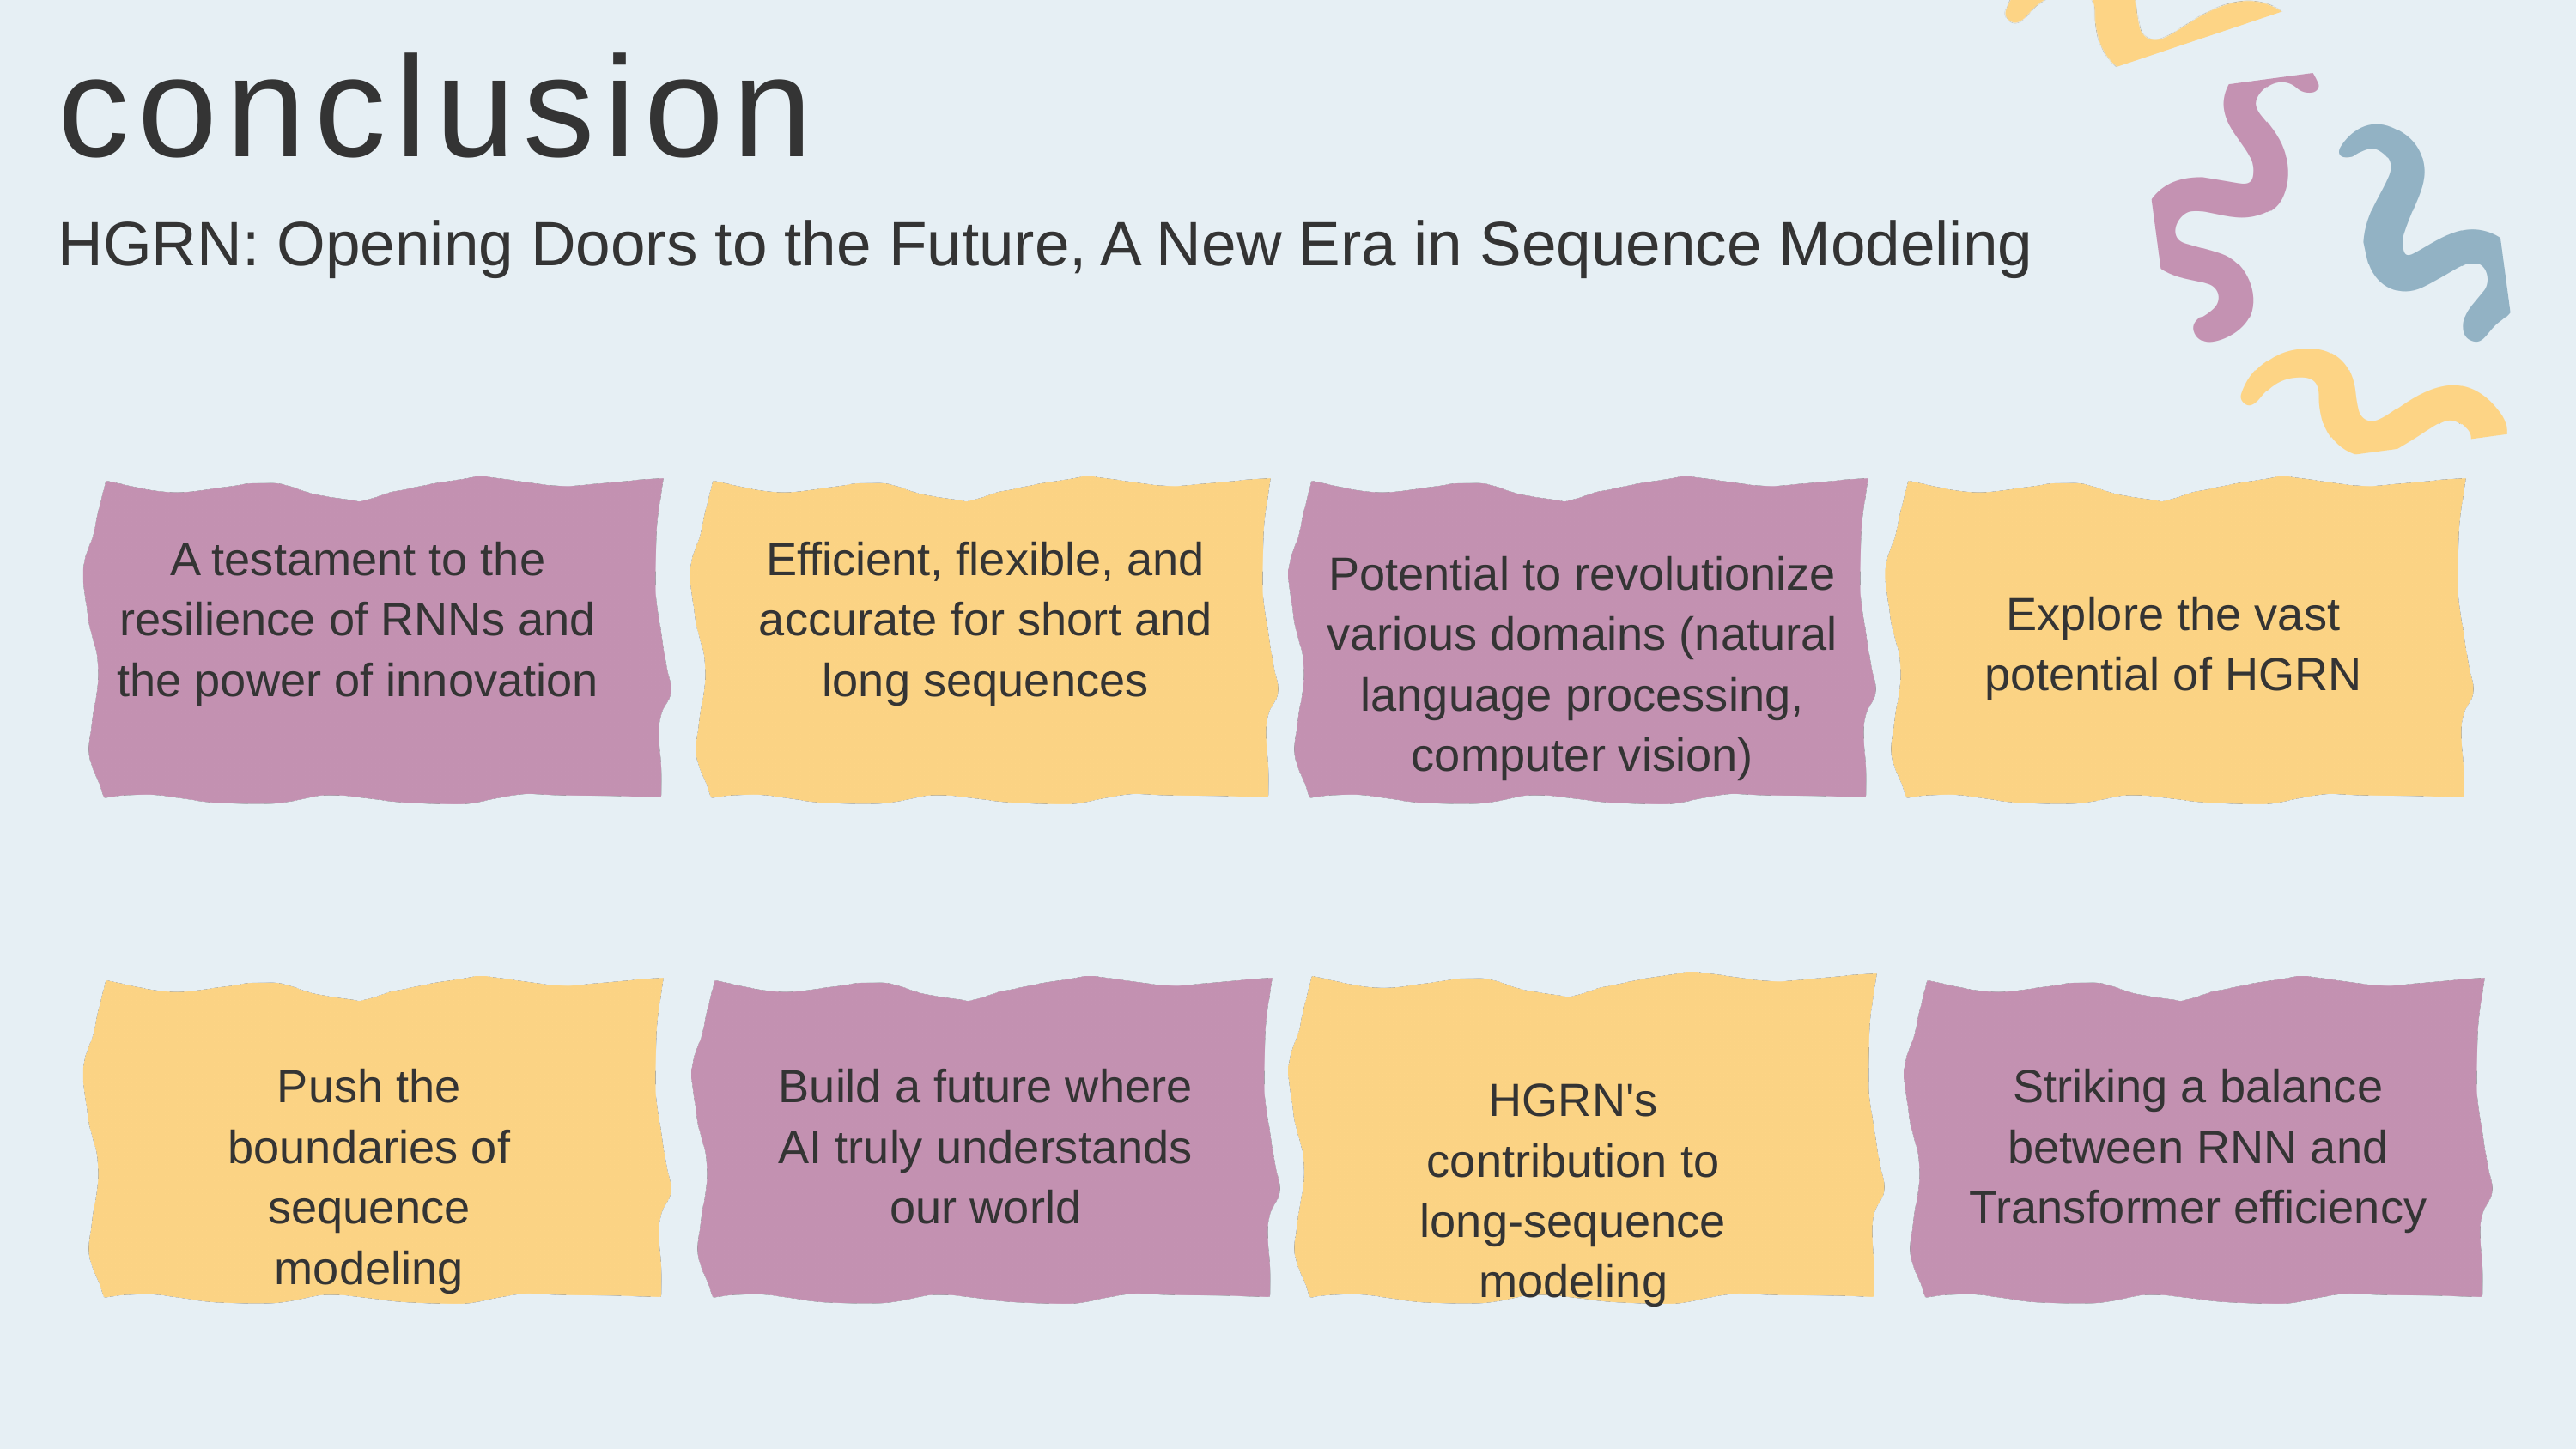

conclusion
HGRN: Opening Doors to the Future, A New Era in Sequence Modeling

A testament to the resilience of RNNs and the power of innovation

Efficient, flexible, and accurate for short and long sequences

Potential to revolutionize various domains (natural language processing, computer vision)

Explore the vast potential of HGRN

Push the boundaries of sequence modeling

Build a future where AI truly understands our world

Striking a balance between RNN and Transformer efficiency
HGRN's contribution to long-sequence modeling